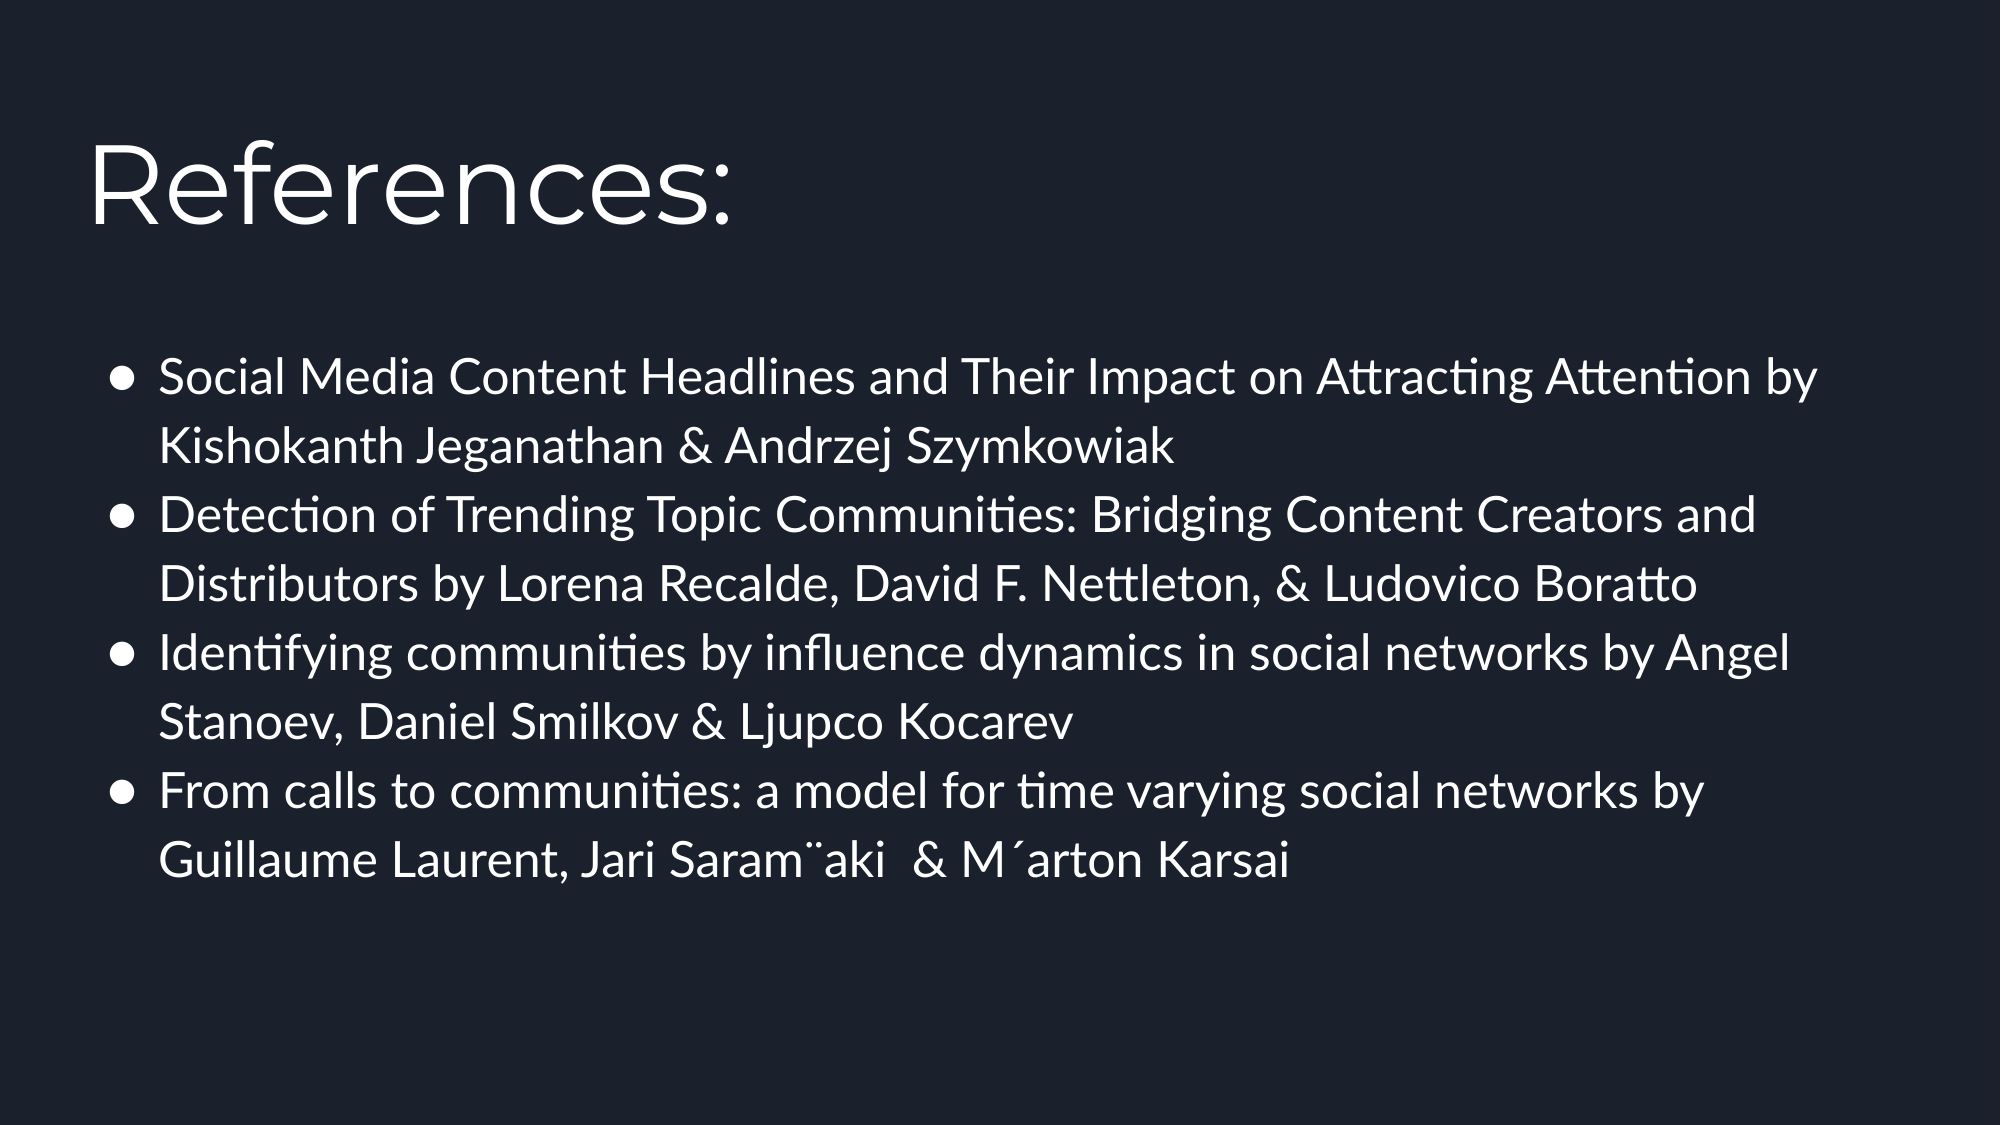

# References:
Social Media Content Headlines and Their Impact on Attracting Attention by Kishokanth Jeganathan & Andrzej Szymkowiak
Detection of Trending Topic Communities: Bridging Content Creators and Distributors by Lorena Recalde, David F. Nettleton, & Ludovico Boratto
Identifying communities by influence dynamics in social networks by Angel Stanoev, Daniel Smilkov & Ljupco Kocarev
From calls to communities: a model for time varying social networks by Guillaume Laurent, Jari Saram¨aki  & M´arton Karsai